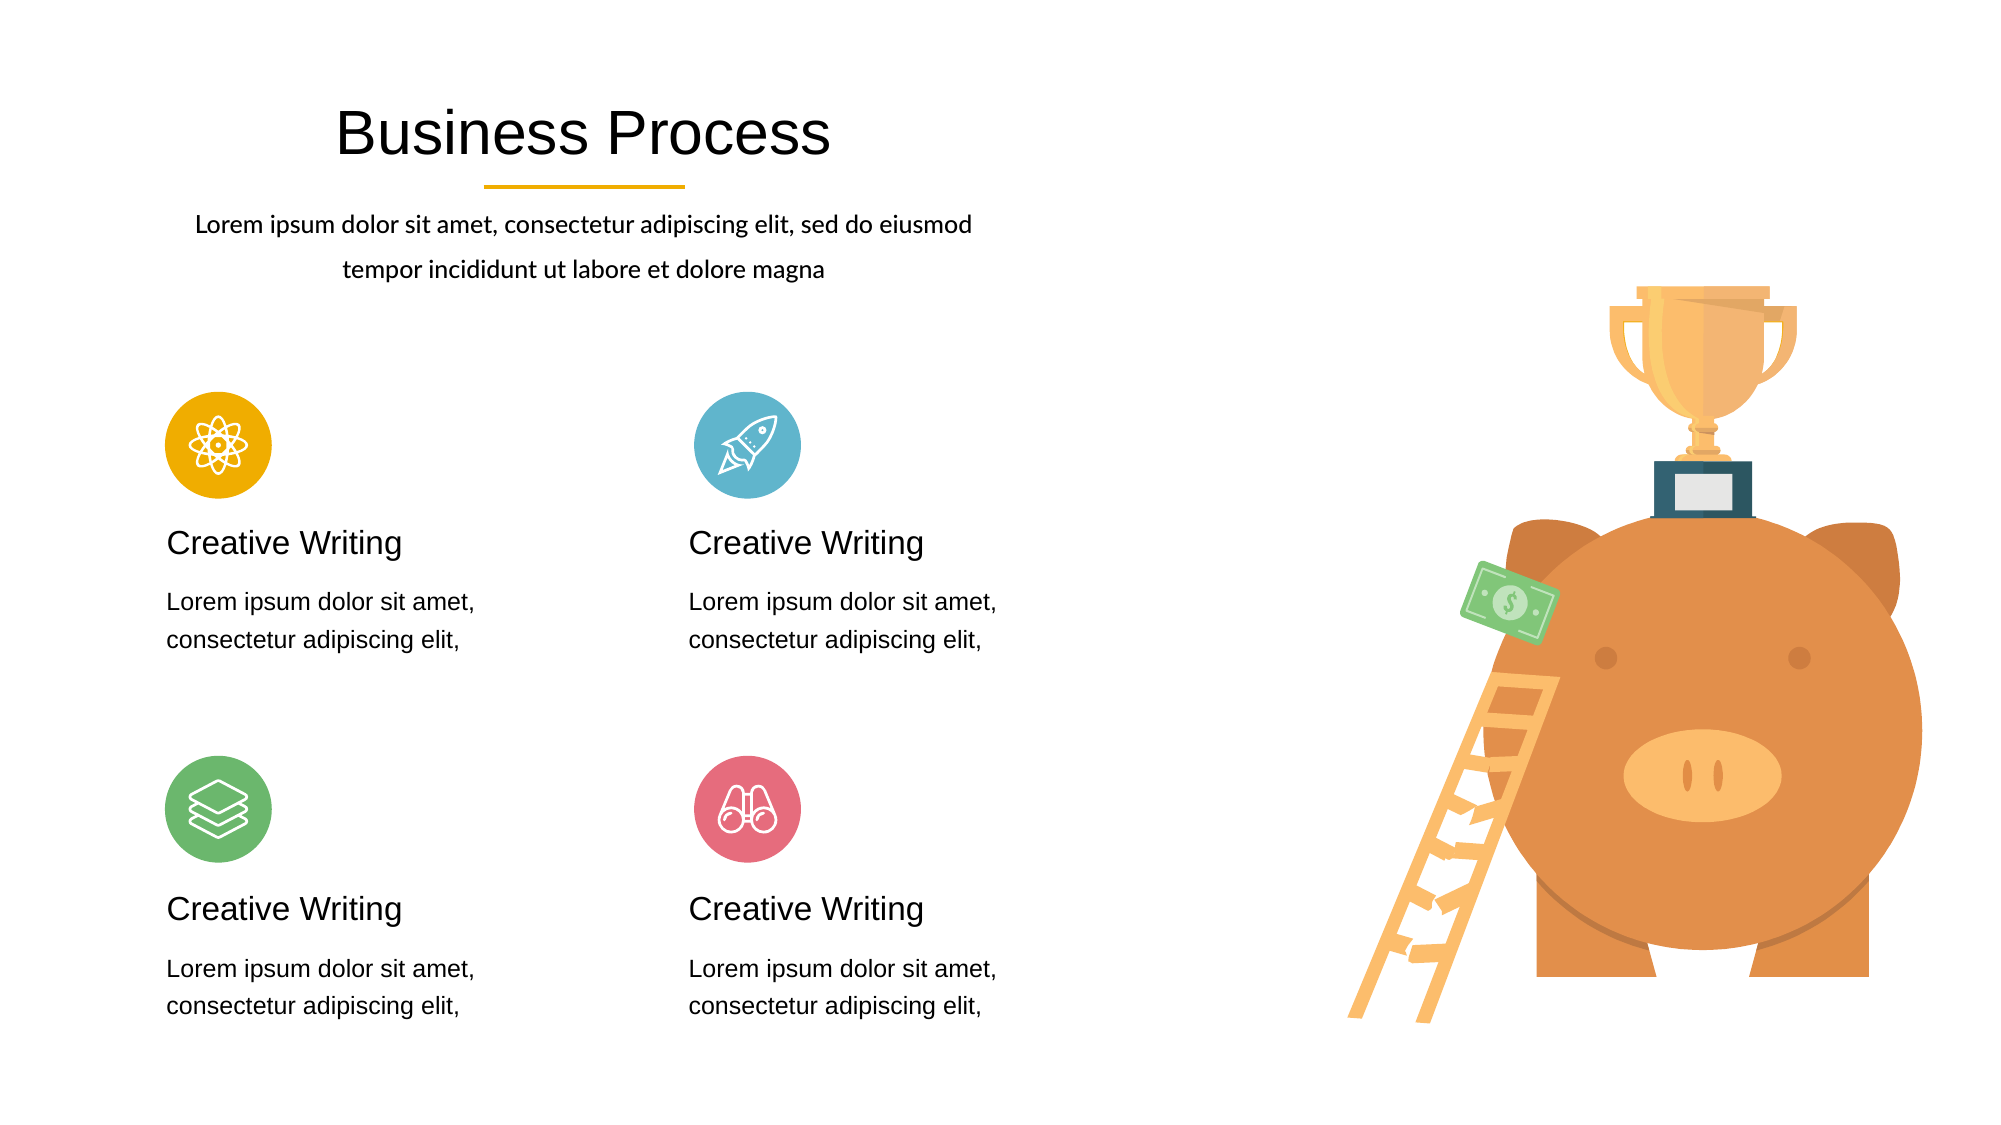

Business Process
Lorem ipsum dolor sit amet, consectetur adipiscing elit, sed do eiusmod tempor incididunt ut labore et dolore magna

Creative Writing
Creative Writing
Lorem ipsum dolor sit amet, consectetur adipiscing elit,
Lorem ipsum dolor sit amet, consectetur adipiscing elit,

Creative Writing
Creative Writing
Lorem ipsum dolor sit amet, consectetur adipiscing elit,
Lorem ipsum dolor sit amet, consectetur adipiscing elit,